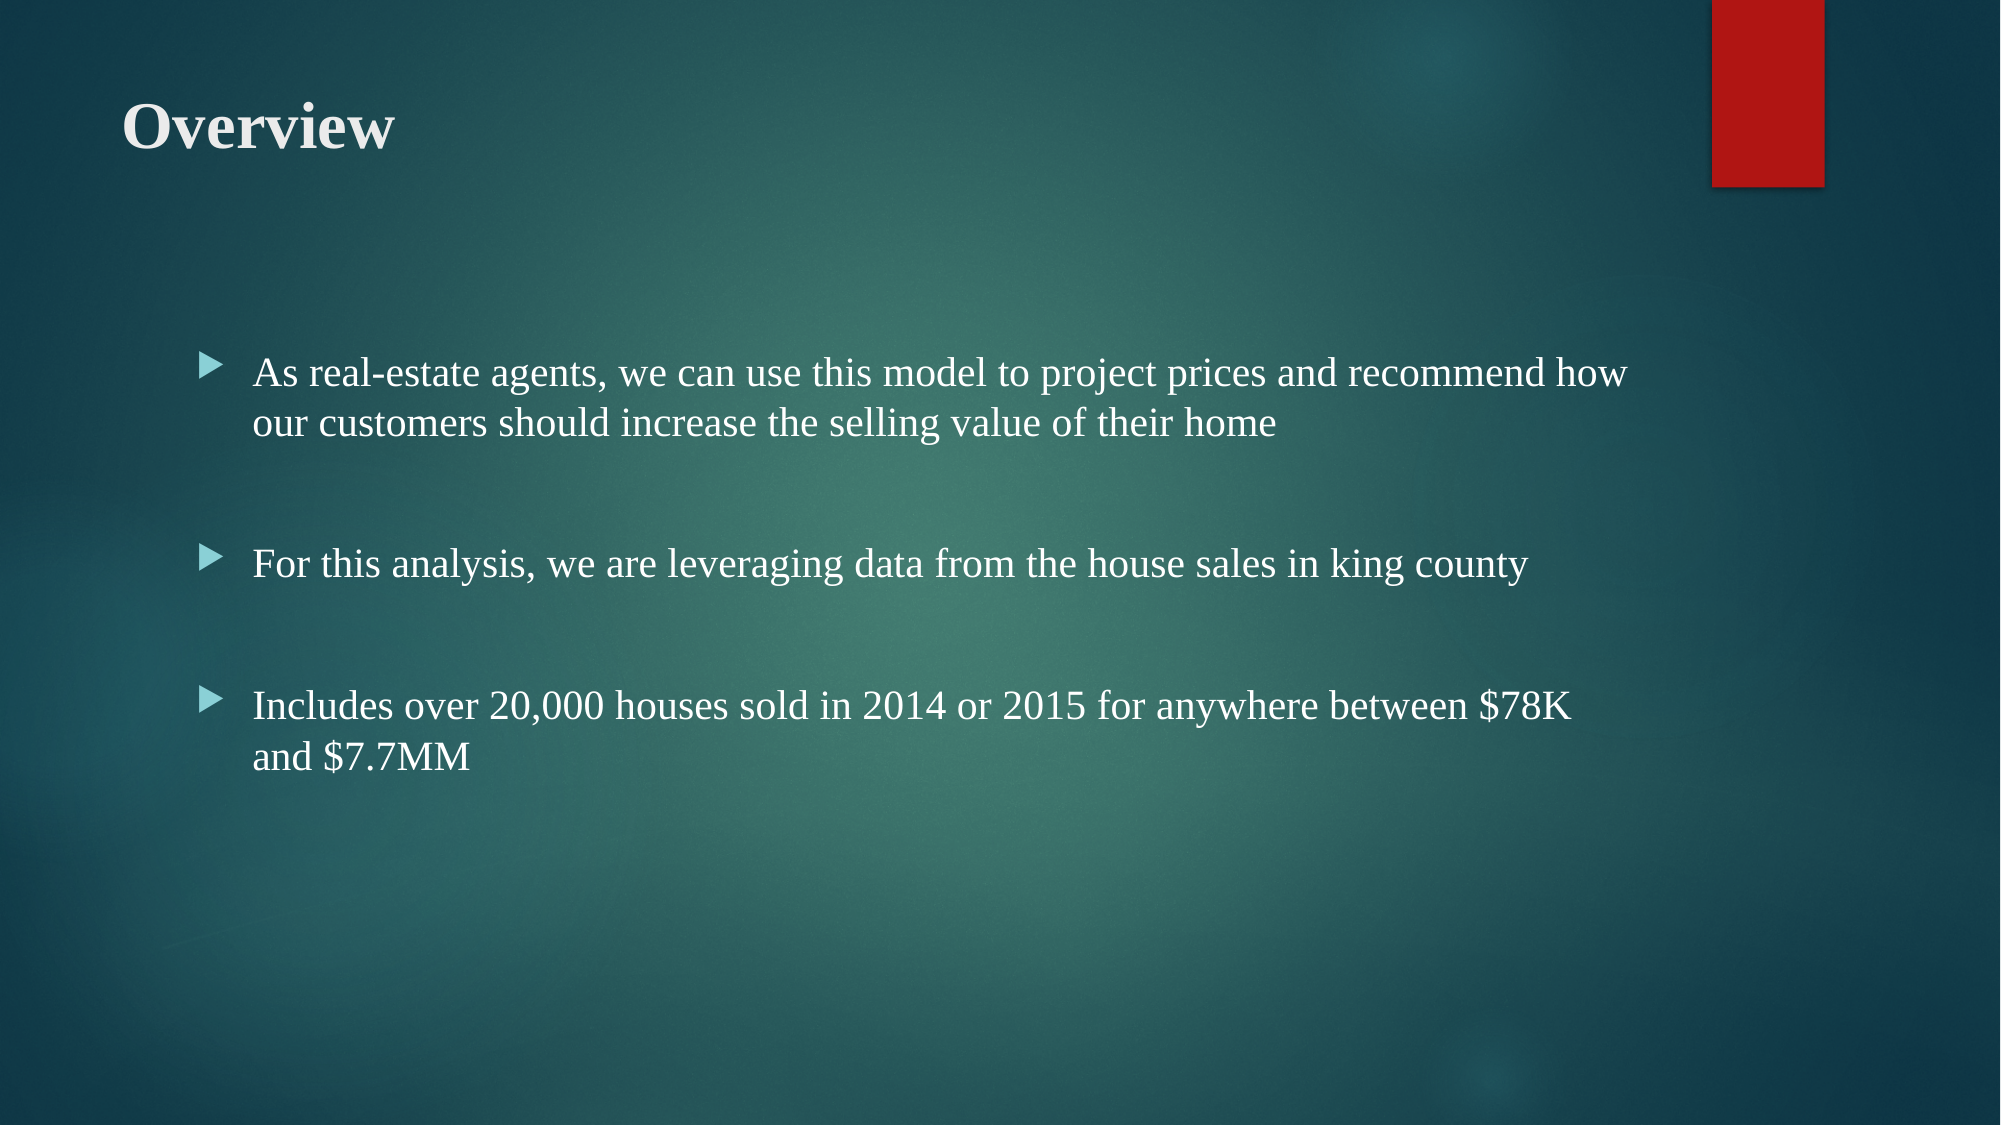

# Overview
As real-estate agents, we can use this model to project prices and recommend how our customers should increase the selling value of their home

For this analysis, we are leveraging data from the house sales in king county

Includes over 20,000 houses sold in 2014 or 2015 for anywhere between $78K and $7.7MM